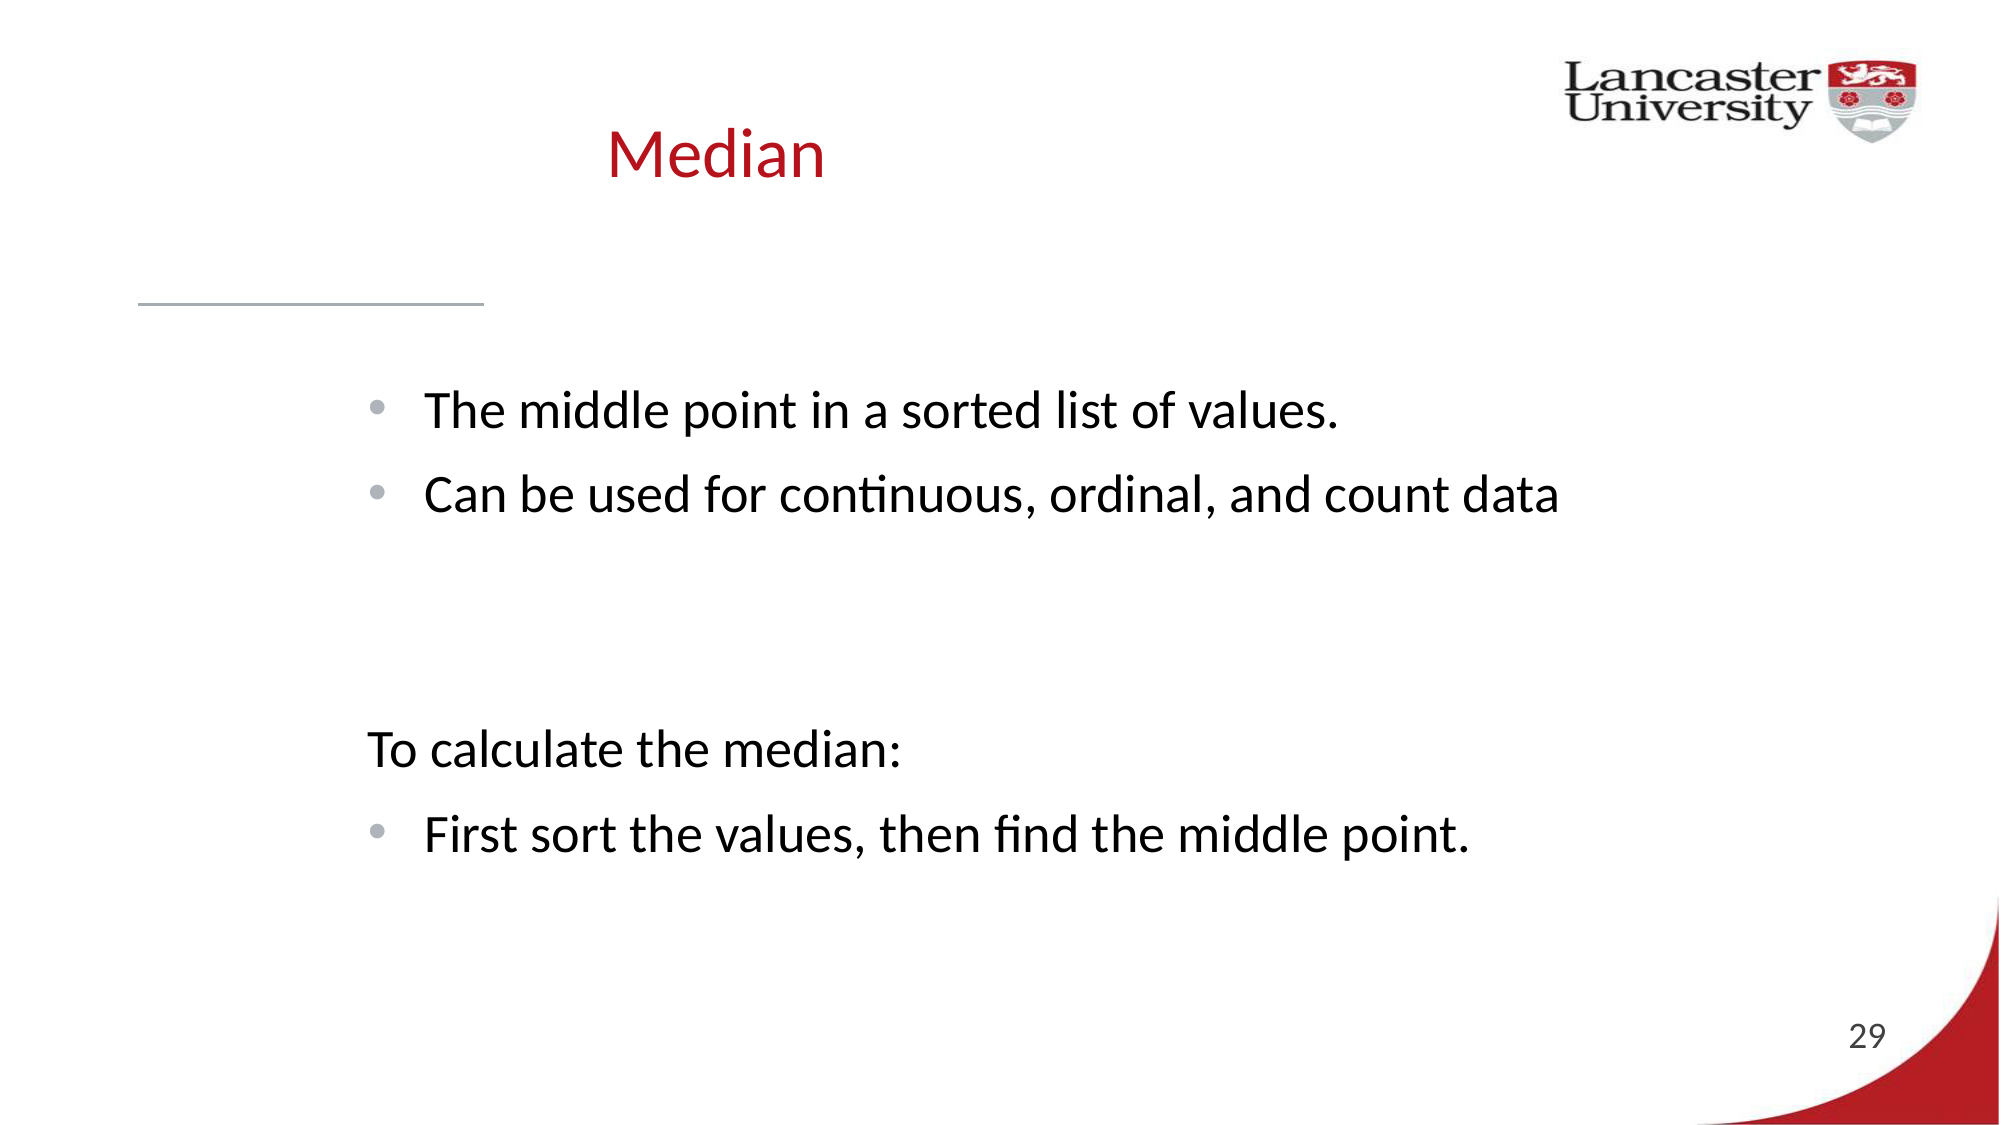

# Median
The middle point in a sorted list of values.
Can be used for continuous, ordinal, and count data

To calculate the median:
First sort the values, then find the middle point.

29